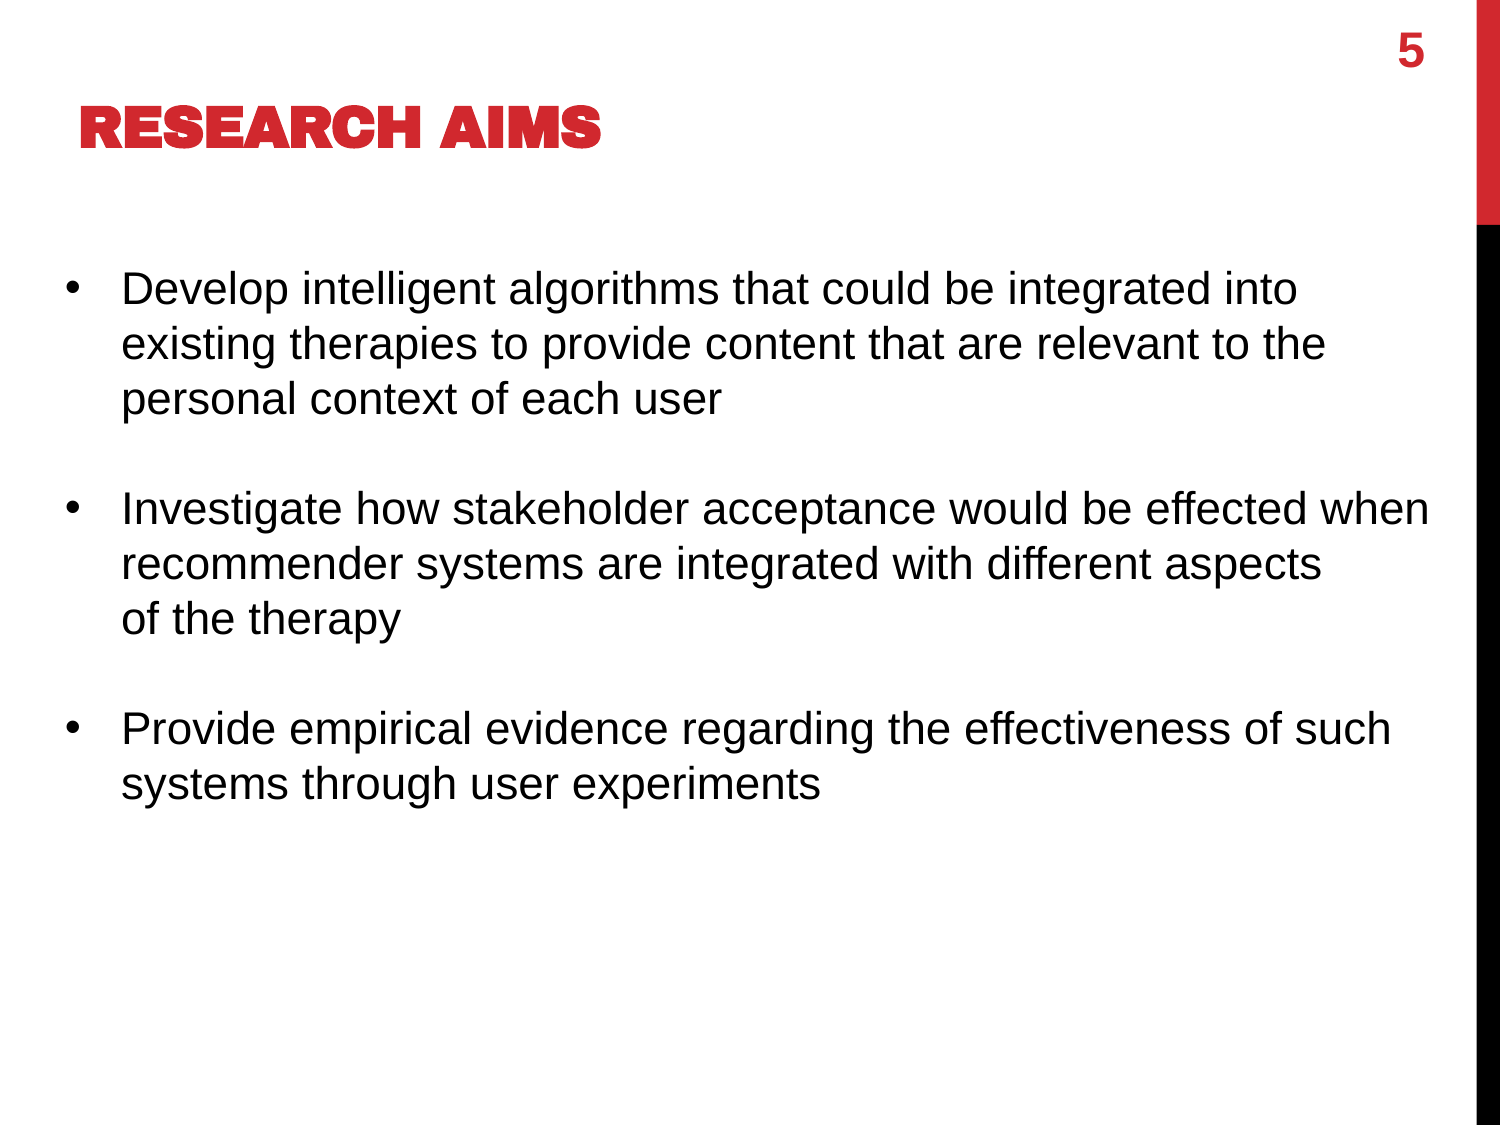

5
# RESEARCH AIMS

Develop intelligent algorithms that could be integrated into existing therapies to provide content that are relevant to the personal context of each user

Investigate how stakeholder acceptance would be effected when recommender systems are integrated with different aspects
of the therapy

Provide empirical evidence regarding the effectiveness of such systems through user experiments